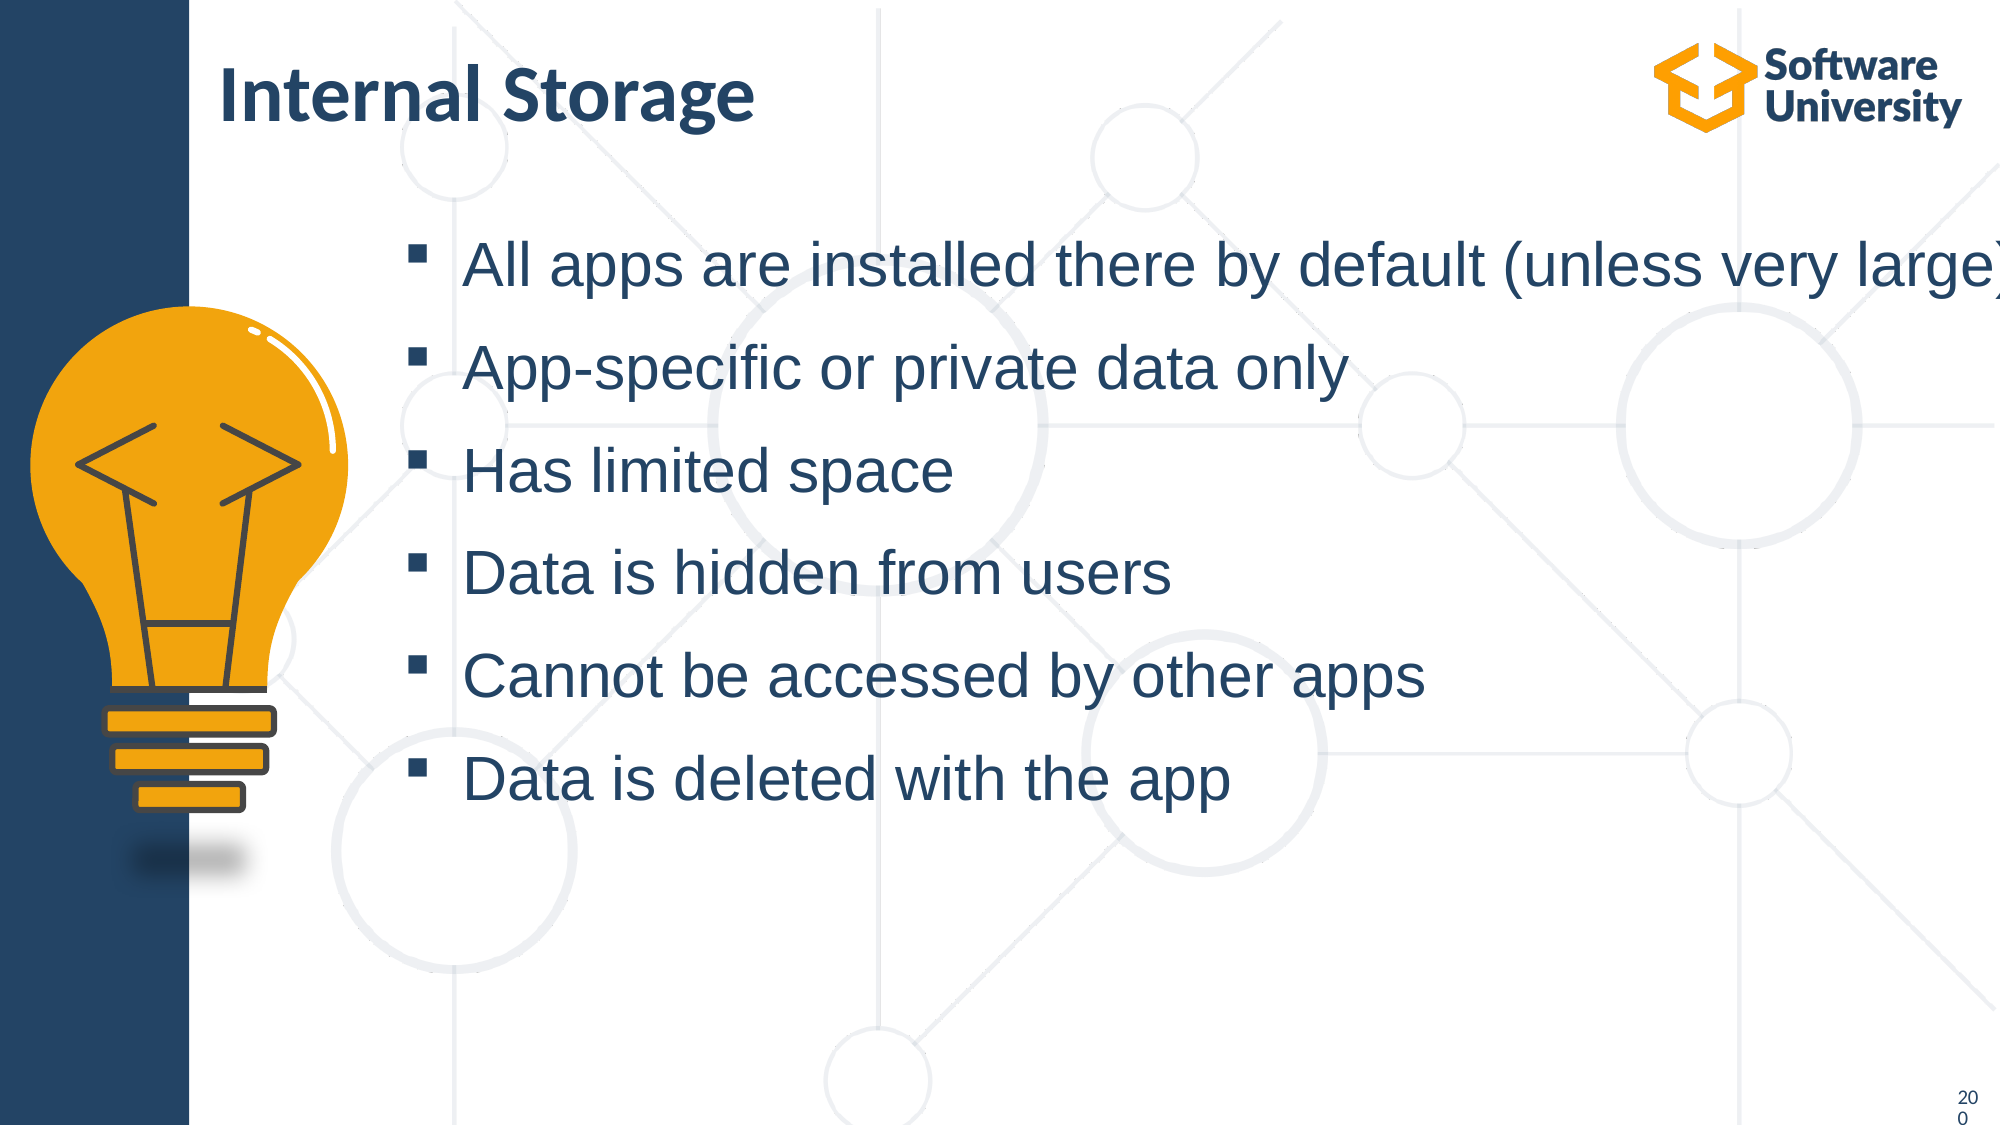

# Internal Storage
All apps are installed there by default (unless very large)
App-specific or private data only
Has limited space
Data is hidden from users
Cannot be accessed by other apps
Data is deleted with the app
200